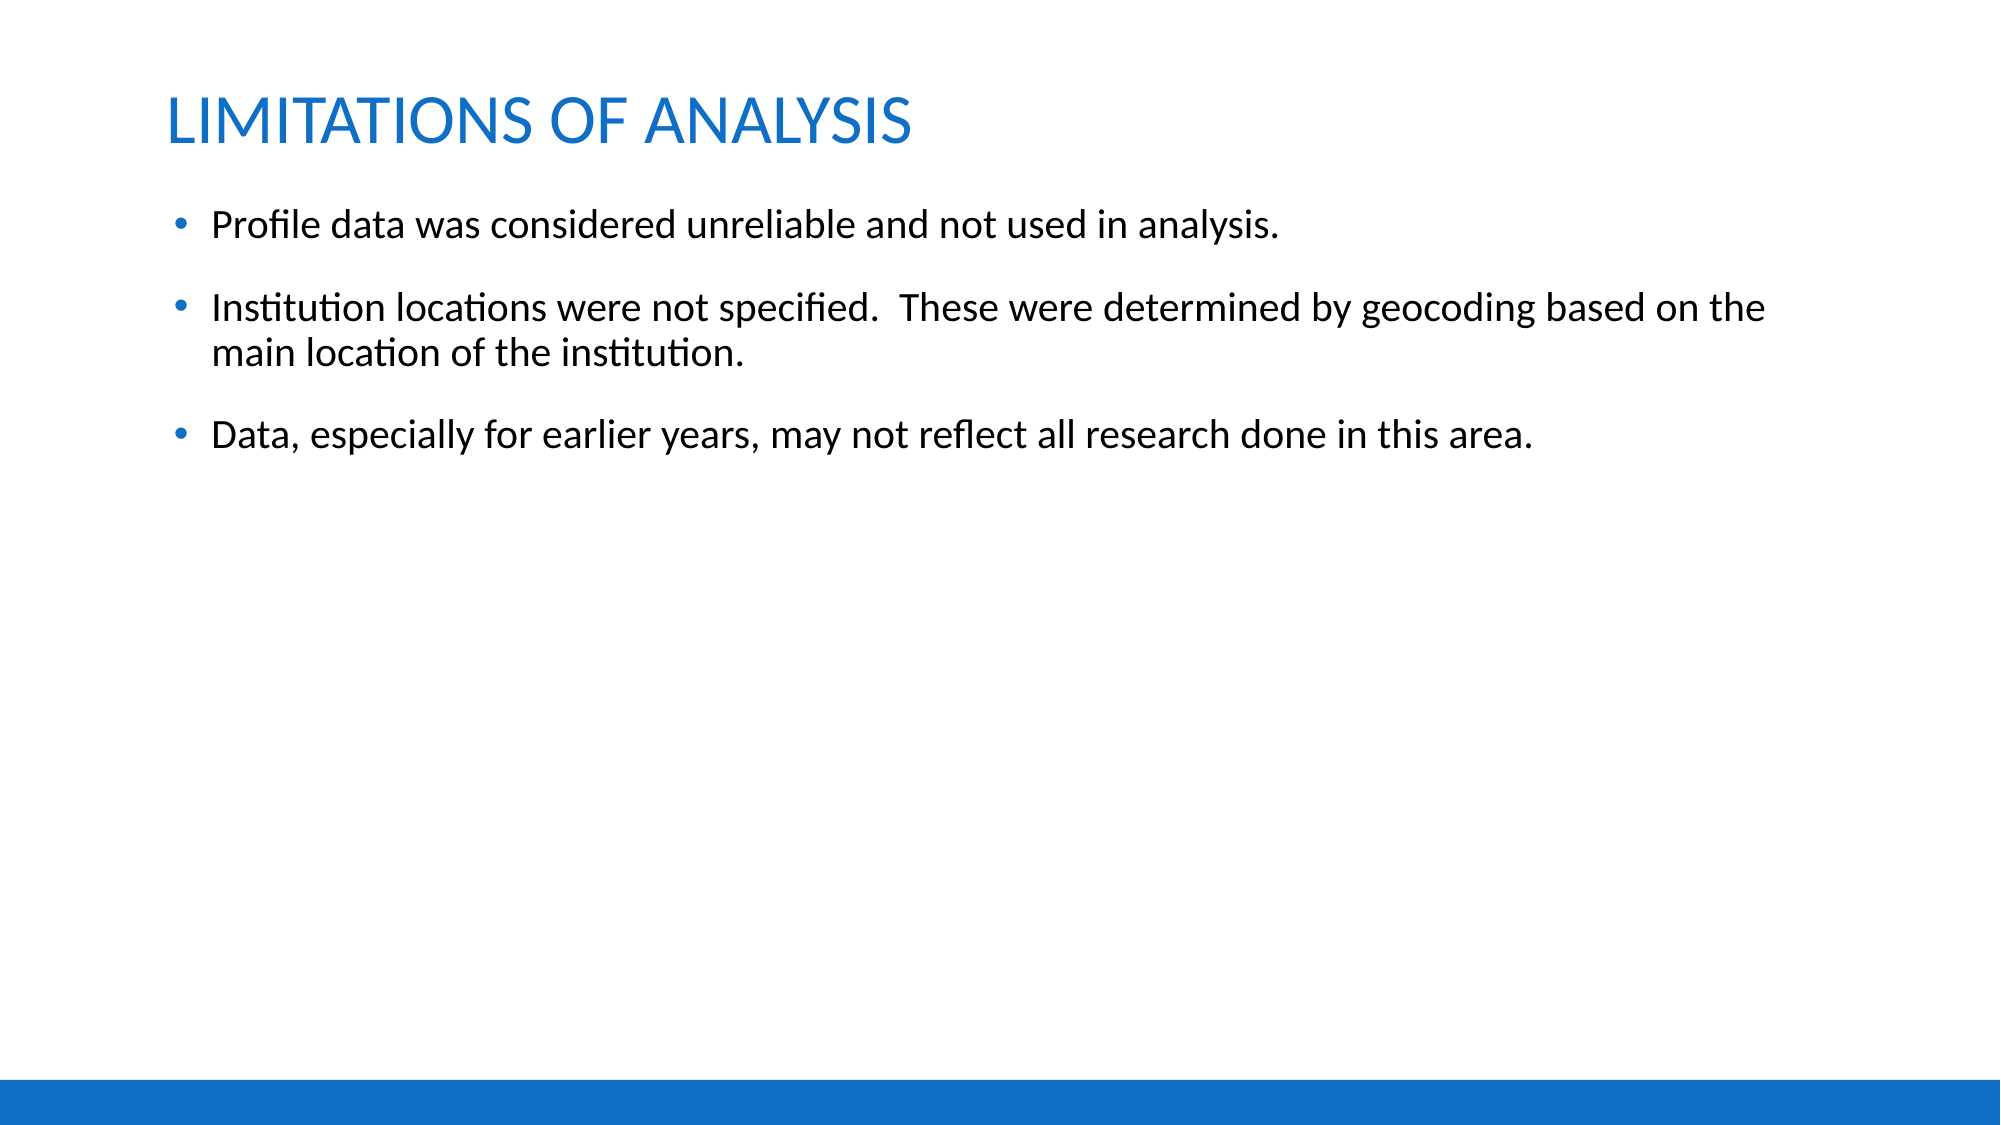

# Limitations of Analysis
Profile data was considered unreliable and not used in analysis.
Institution locations were not specified.  These were determined by geocoding based on the main location of the institution.
Data, especially for earlier years, may not reflect all research done in this area.